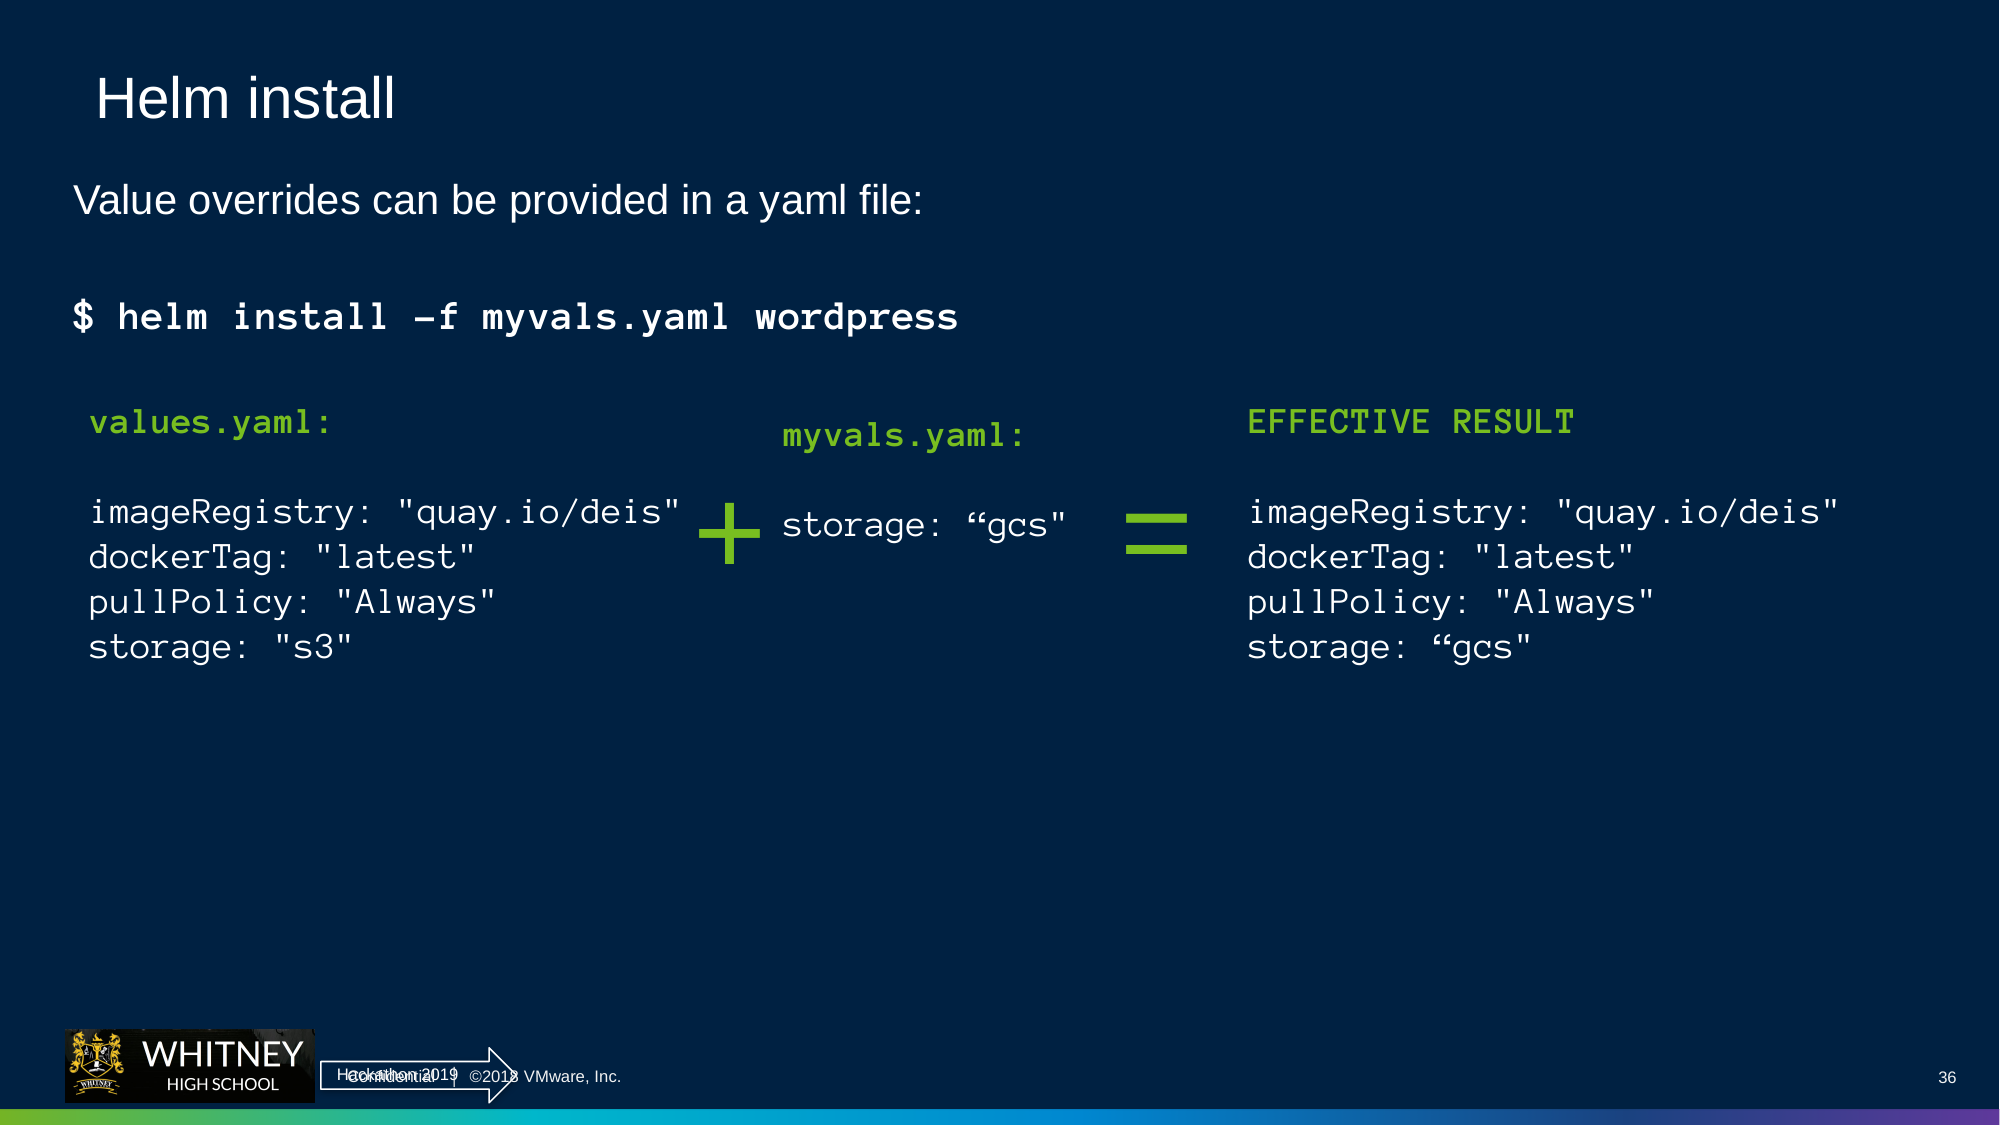

# Helm install
Value overrides can be provided in a yaml file:
$ helm install –f myvals.yaml wordpress

EFFECTIVE RESULT

imageRegistry: "quay.io/deis"
dockerTag: "latest"
pullPolicy: "Always"
storage: “gcs"
values.yaml:

imageRegistry: "quay.io/deis"
dockerTag: "latest"
pullPolicy: "Always"
storage: "s3"
myvals.yaml:

storage: “gcs"
+
=